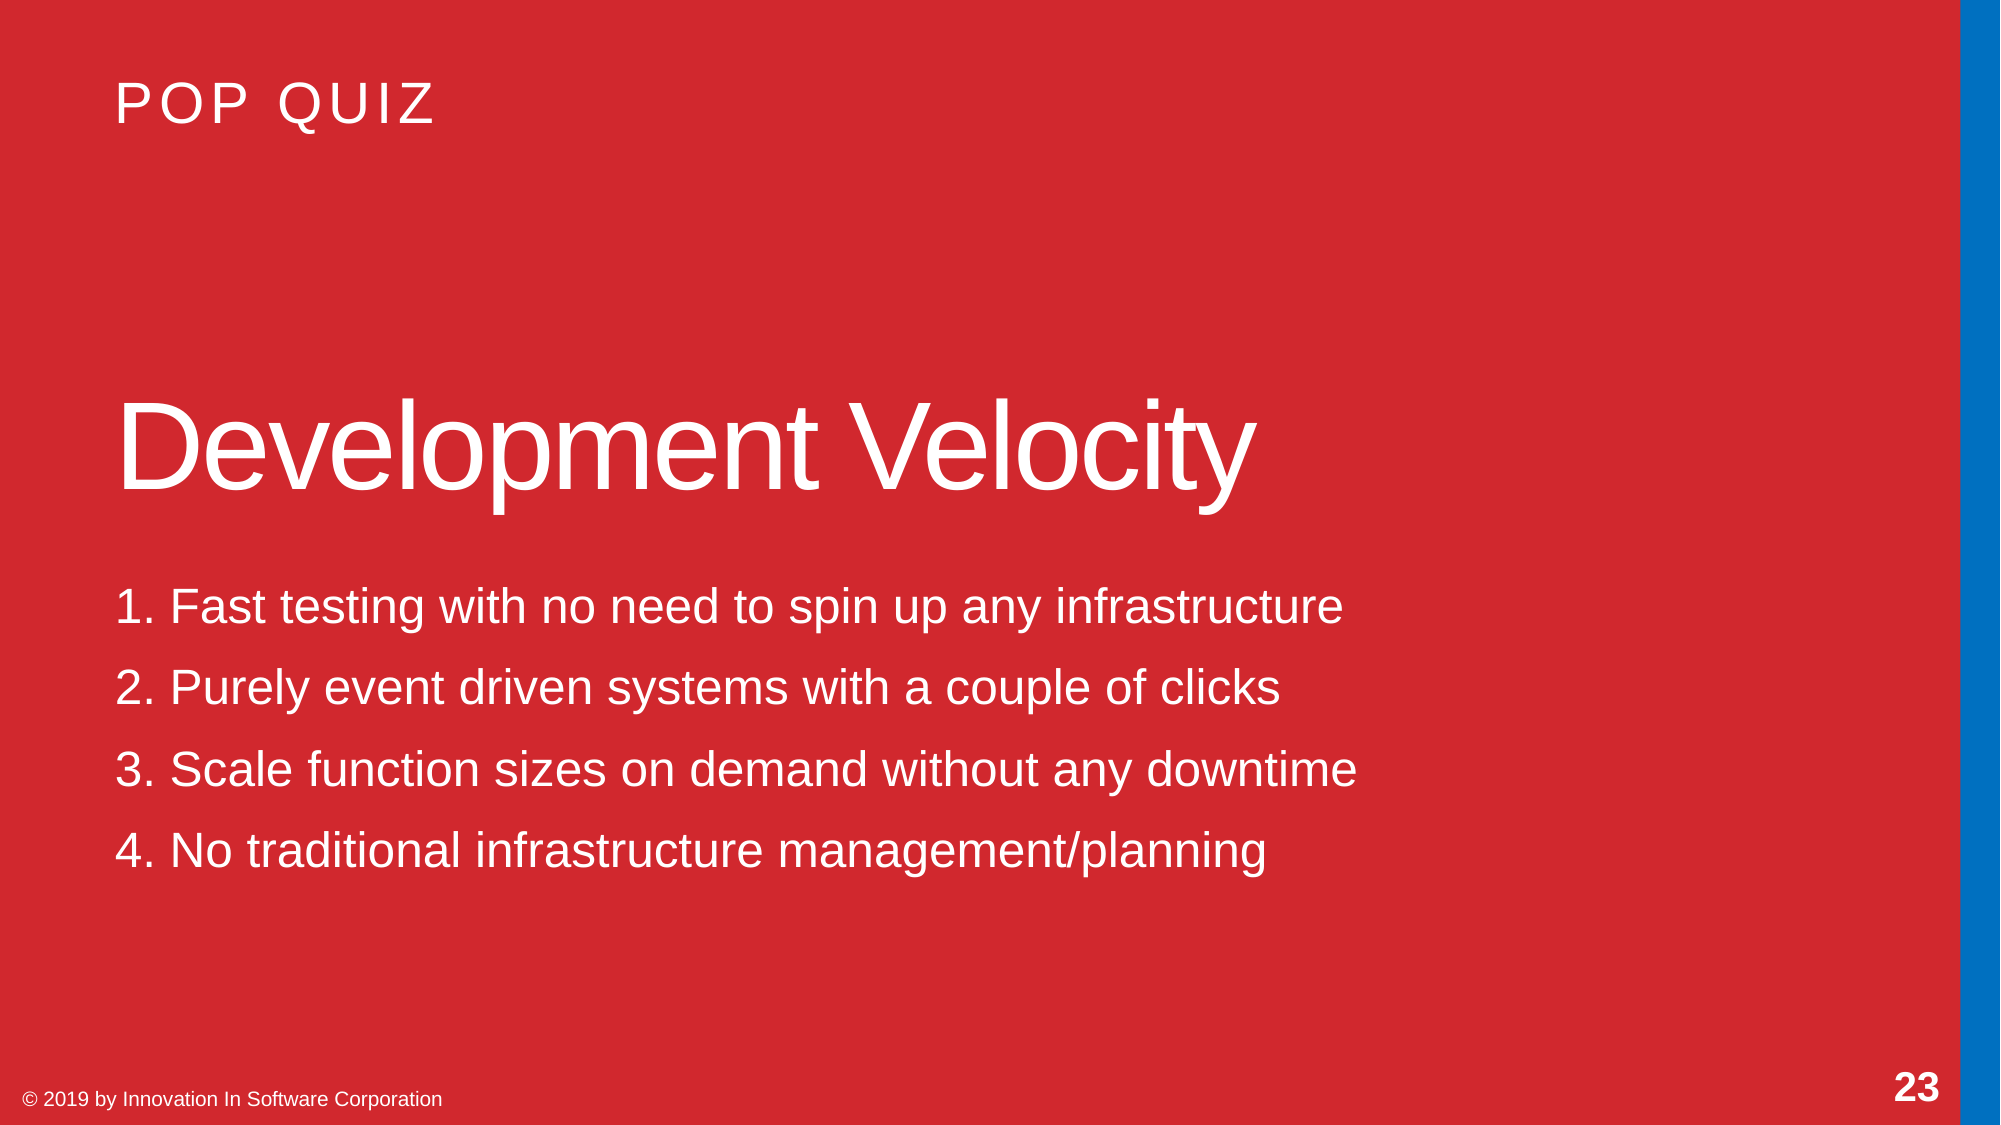

# Development Velocity
1. Fast testing with no need to spin up any infrastructure
2. Purely event driven systems with a couple of clicks
3. Scale function sizes on demand without any downtime
4. No traditional infrastructure management/planning

23
© 2019 by Innovation In Software Corporation